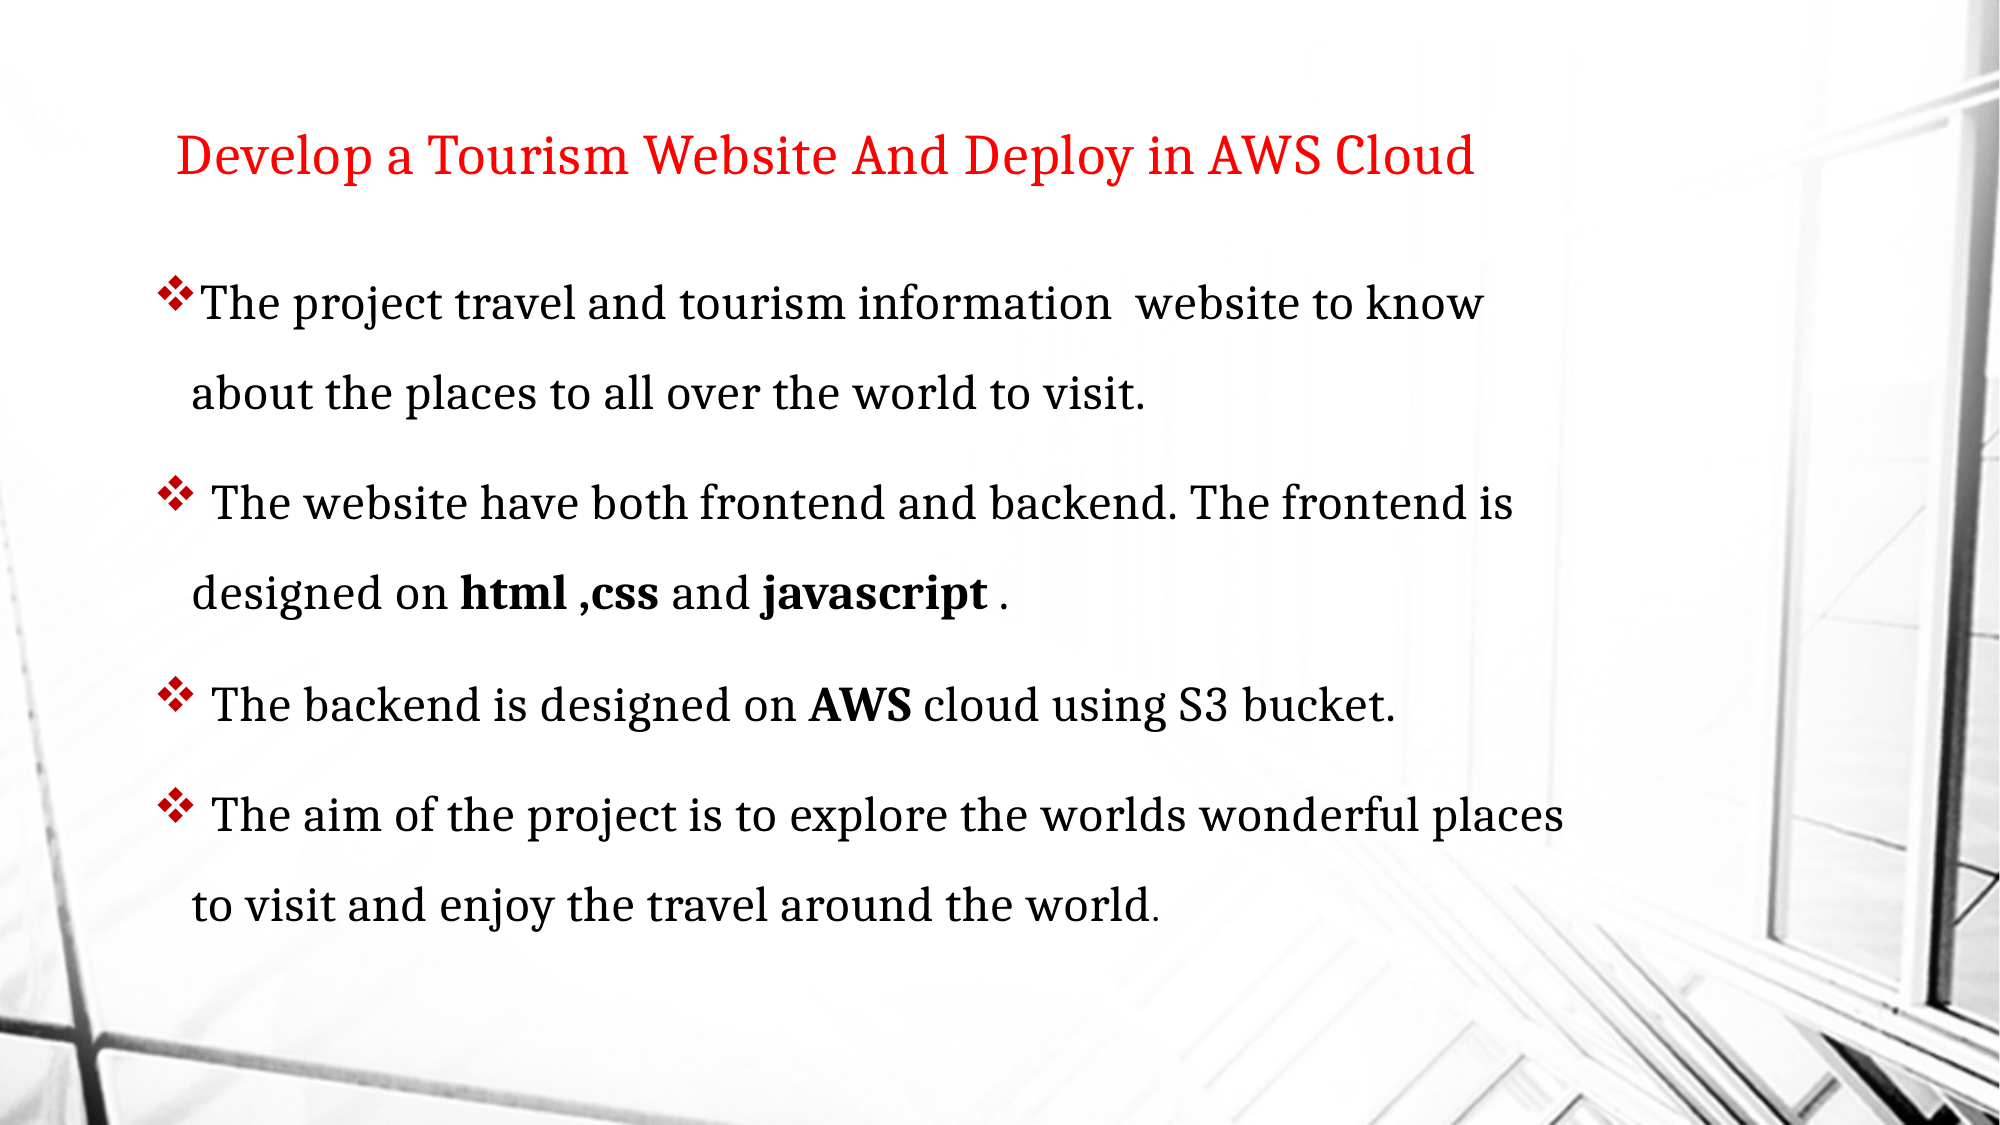

# Develop a Tourism Website And Deploy in AWS Cloud
The project travel and tourism information  website to know about the places to all over the world to visit.
 The website have both frontend and backend. The frontend is  designed on html ,css and javascript .
 The backend is designed on AWS cloud using S3 bucket.
 The aim of the project is to explore the worlds wonderful places to visit and enjoy the travel around the world.